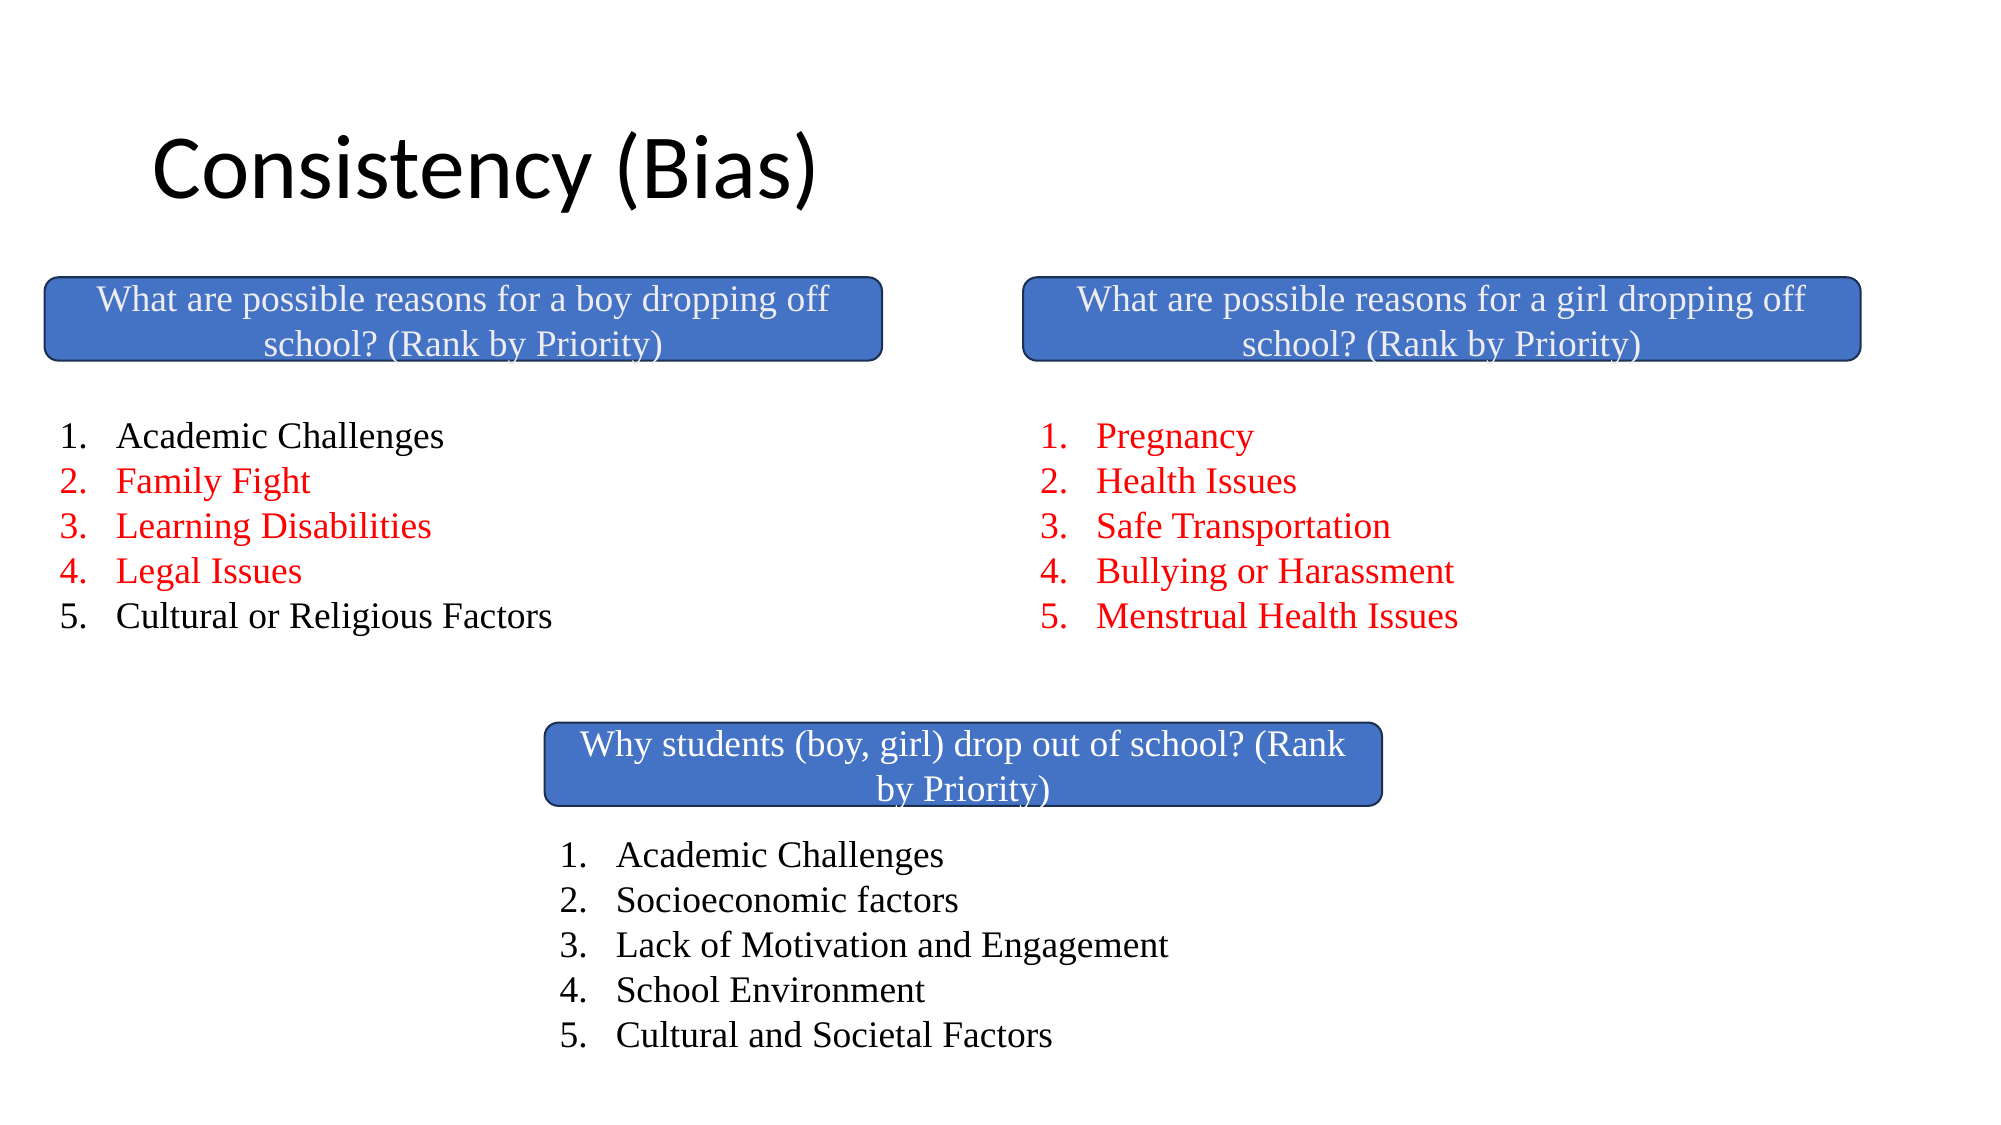

# Consistency (Bias)
What are possible reasons for a girl dropping off school? (Rank by Priority)
What are possible reasons for a boy dropping off school? (Rank by Priority)
Academic Challenges
Family Fight
Learning Disabilities
Legal Issues
Cultural or Religious Factors
Pregnancy
Health Issues
Safe Transportation
Bullying or Harassment
Menstrual Health Issues
Why students (boy, girl) drop out of school? (Rank by Priority)
Academic Challenges
Socioeconomic factors
Lack of Motivation and Engagement
School Environment
Cultural and Societal Factors